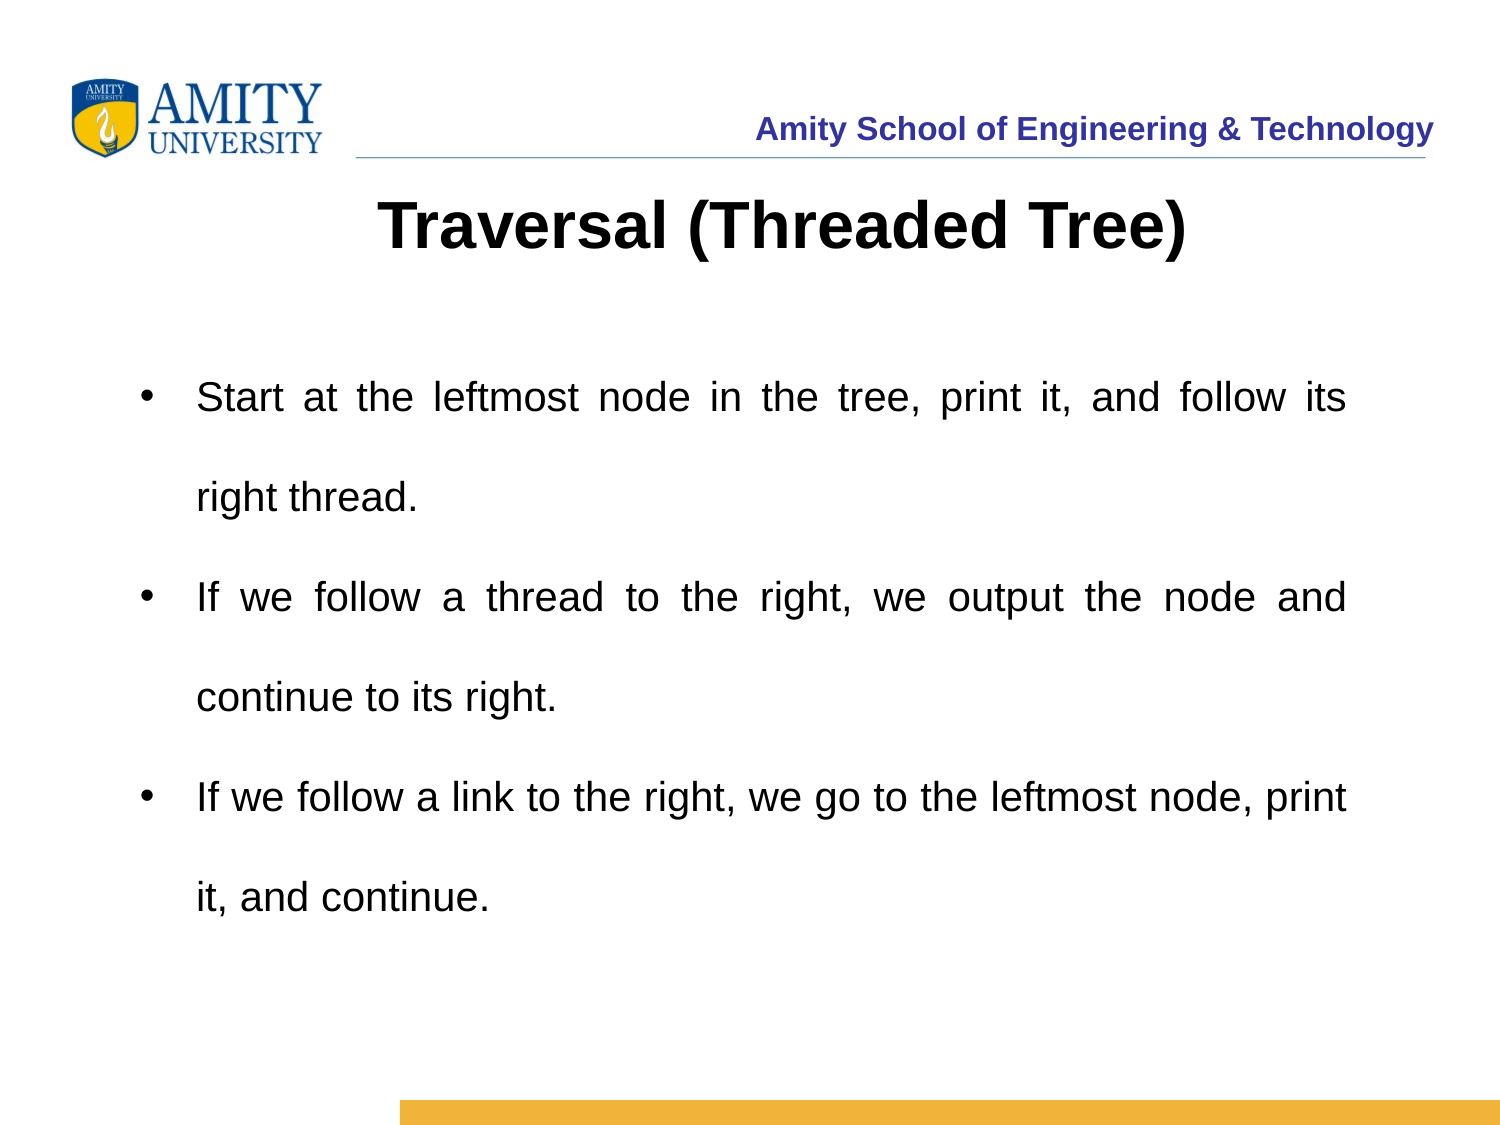

Traversal (Threaded Tree)
Start at the leftmost node in the tree, print it, and follow its right thread.
If we follow a thread to the right, we output the node and continue to its right.
If we follow a link to the right, we go to the leftmost node, print it, and continue.